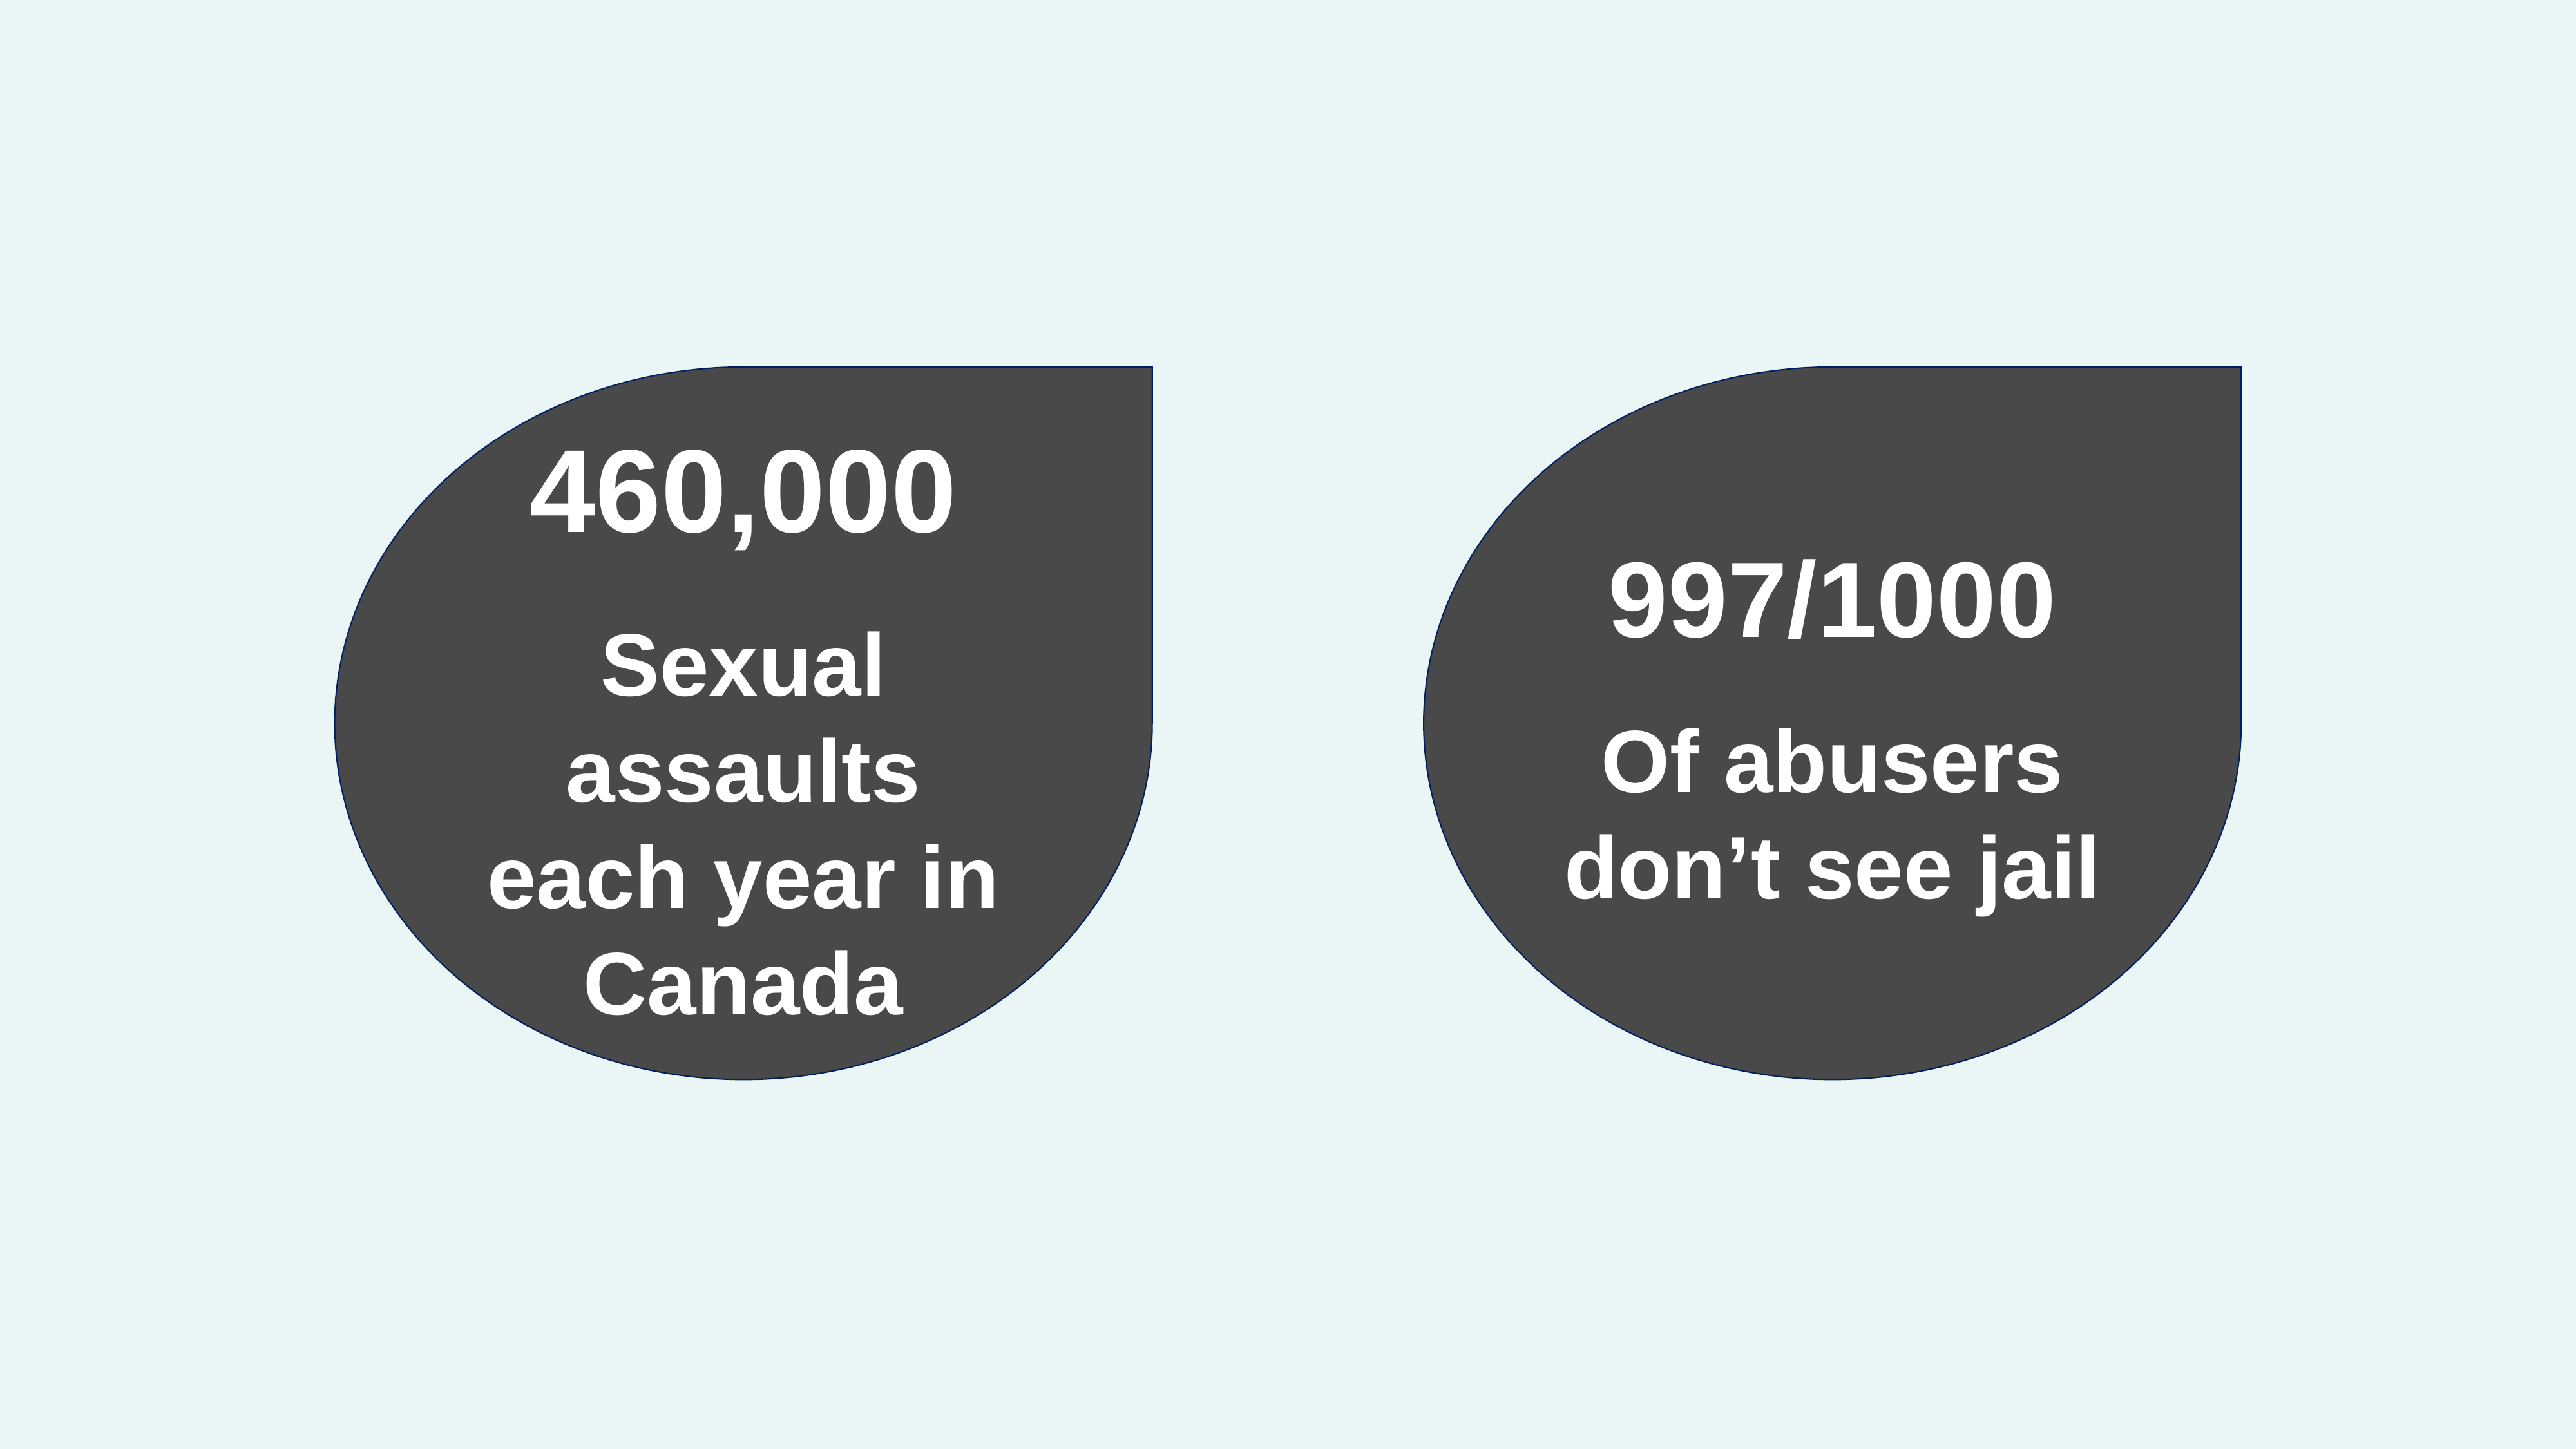

997/1000

Of abusers don’t see jail
460,000

Sexual assaults each year in Canada
Most domestic violence crimes do not get reported
Sexual